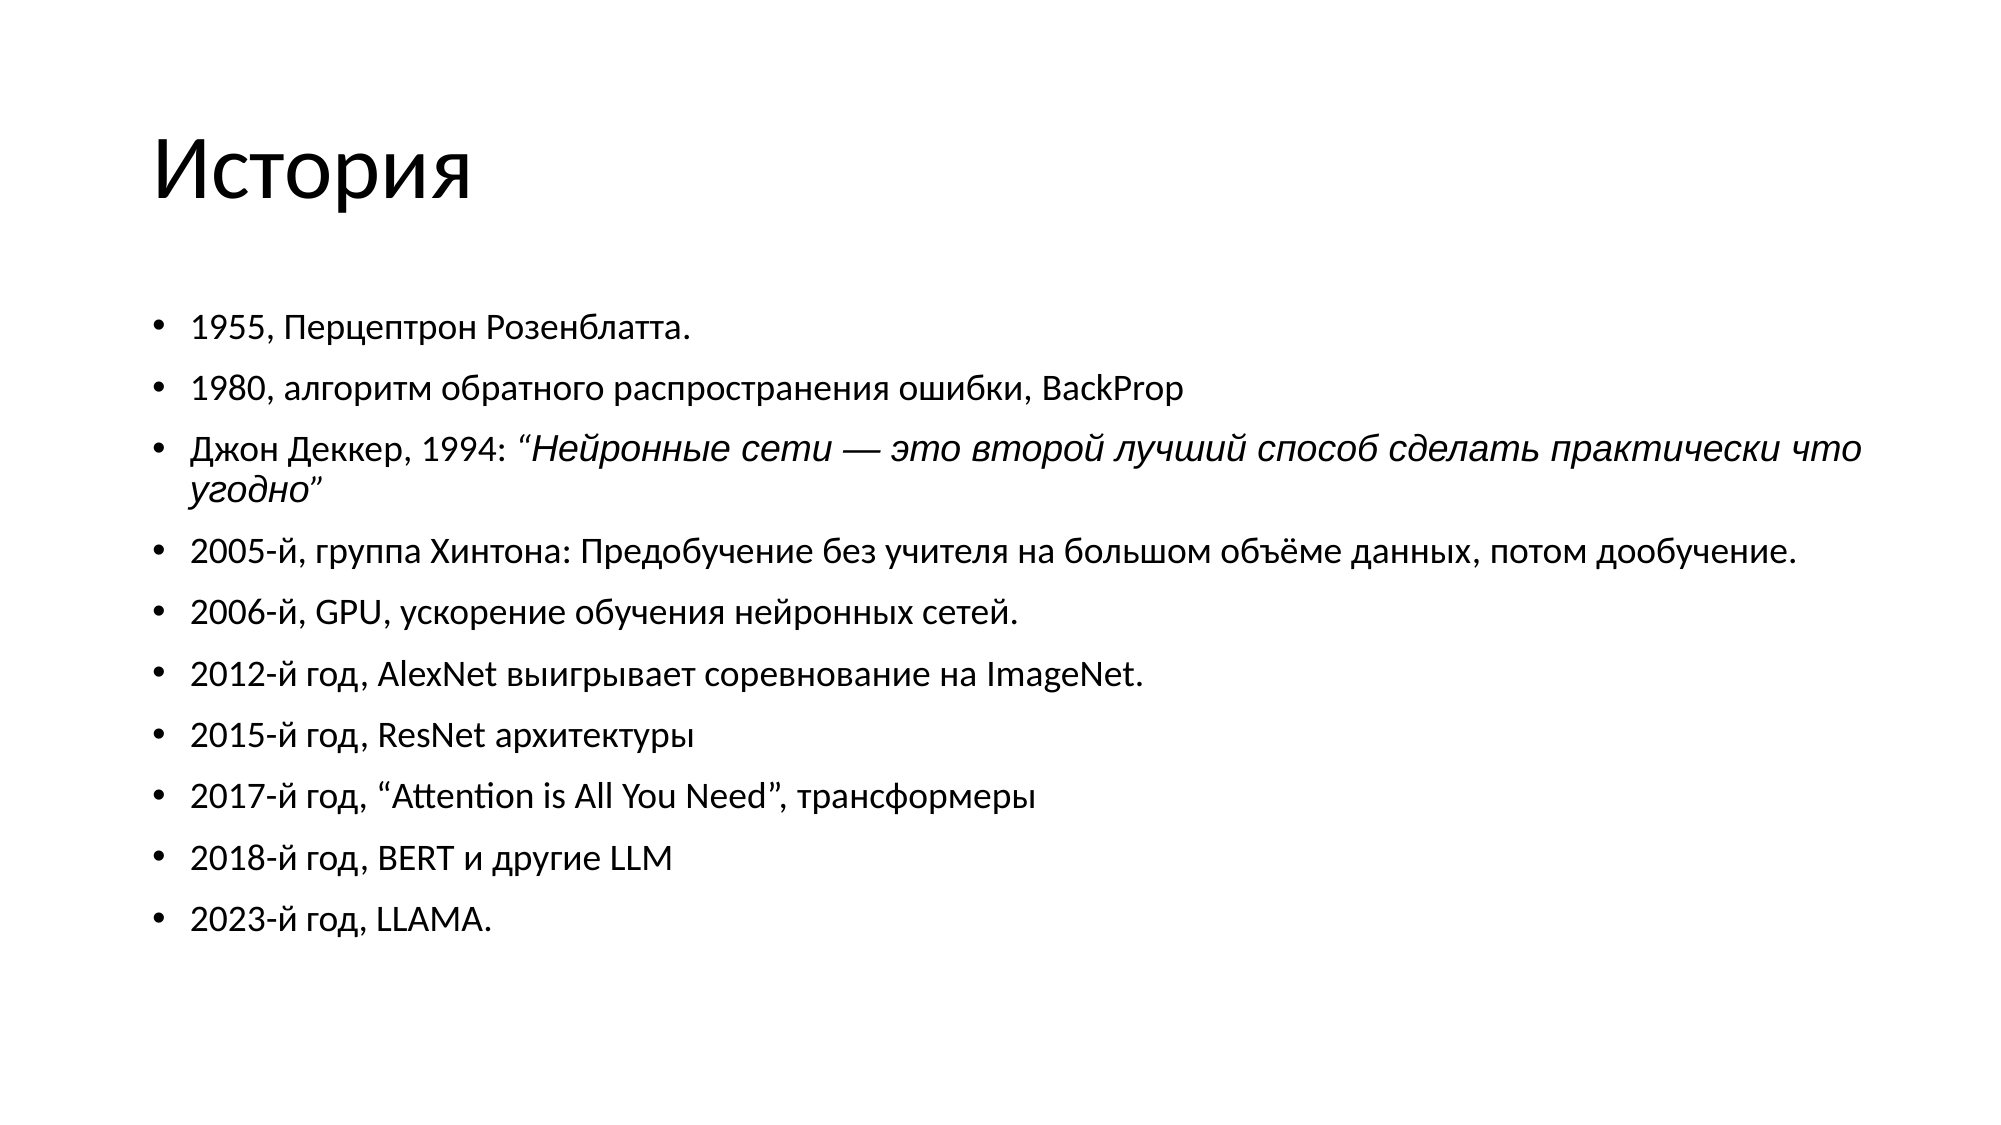

# История
1955, Перцептрон Розенблатта.
1980, алгоритм обратного распространения ошибки, BackProp
Джон Деккер, 1994: “Нейронные сети — это второй лучший способ сделать практически что угодно”
2005-й, группа Хинтона: Предобучение без учителя на большом объёме данных, потом дообучение.
2006-й, GPU, ускорение обучения нейронных сетей.
2012-й год, AlexNet выигрывает соревнование на ImageNet.
2015-й год, ResNet архитектуры
2017-й год, “Attention is All You Need”, трансформеры
2018-й год, BERT и другие LLM
2023-й год, LLAMA.